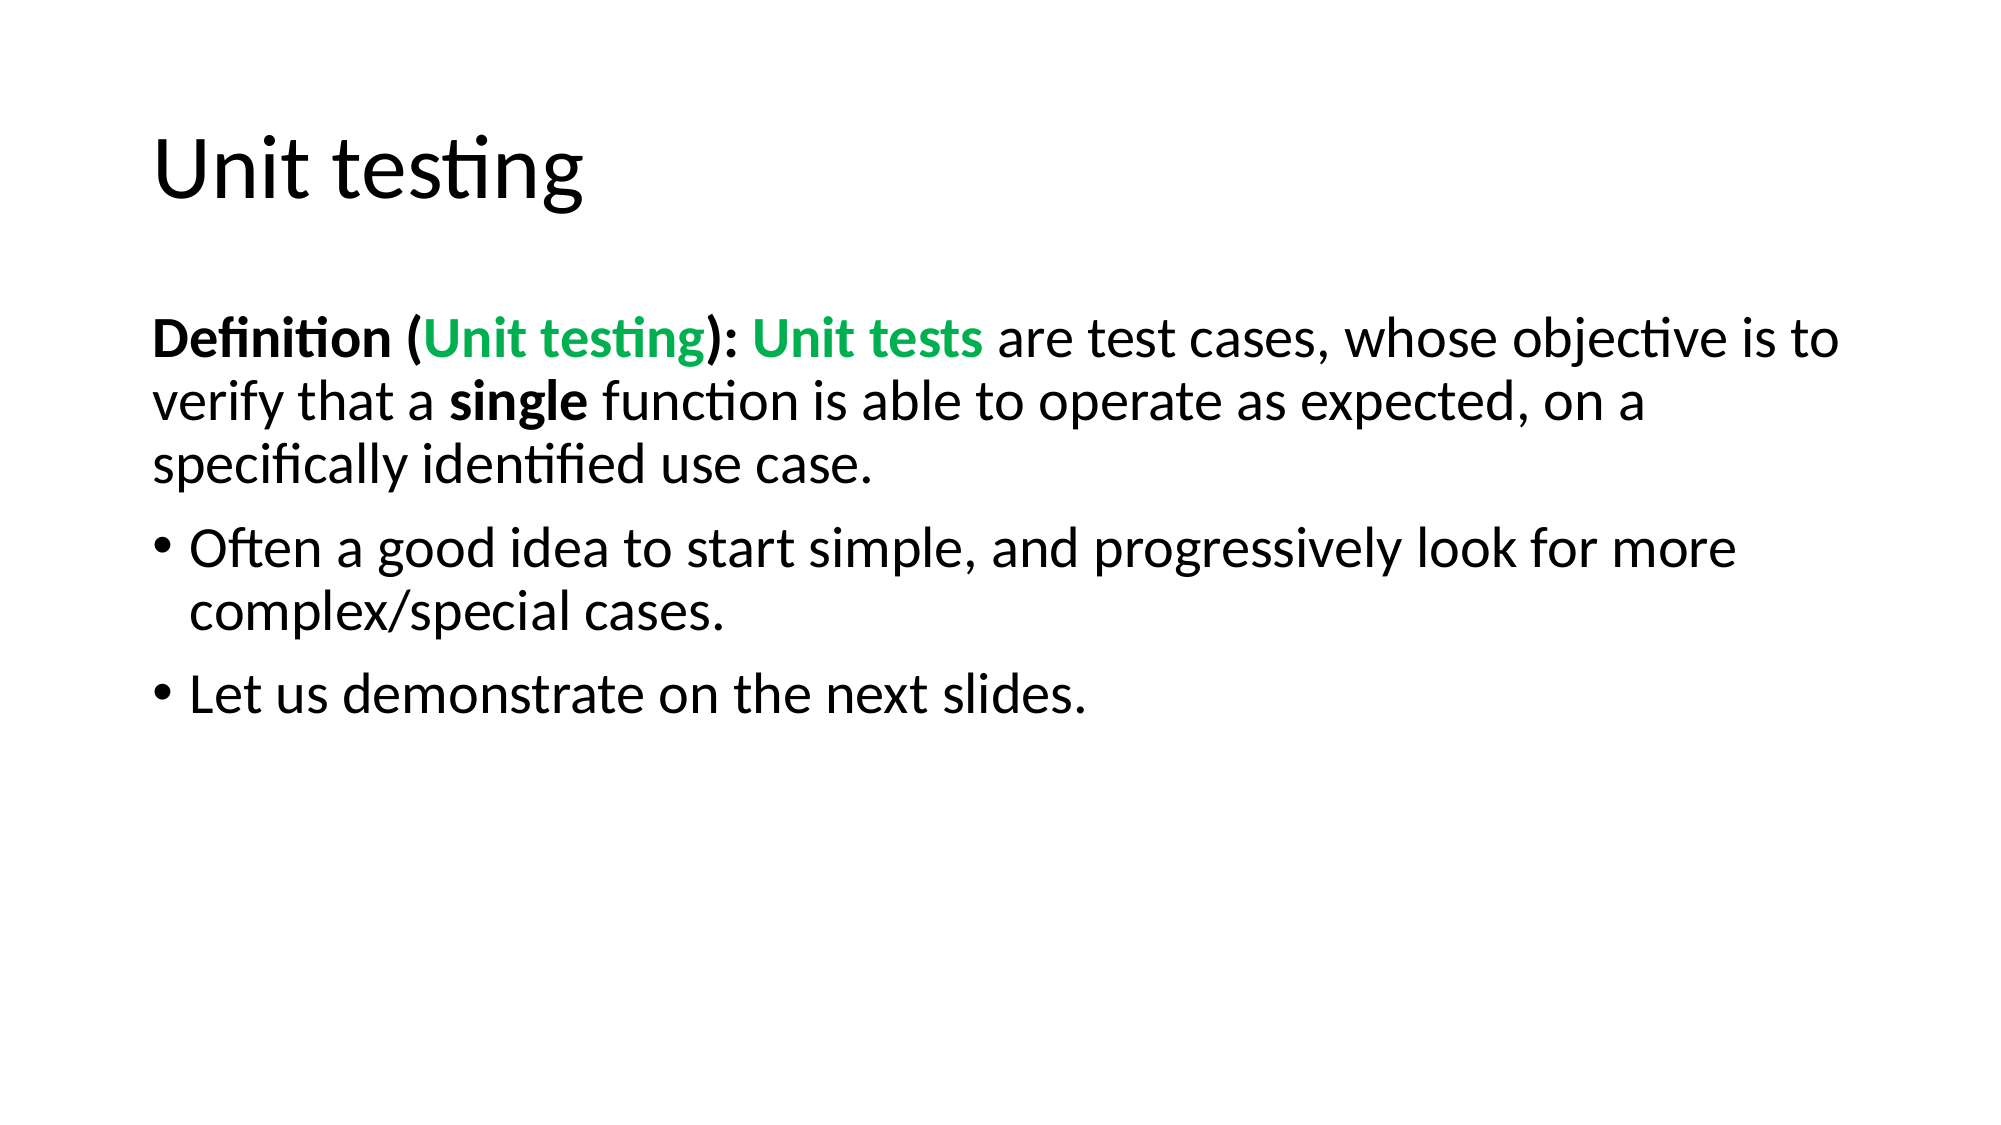

# Unit testing
Definition (Unit testing): Unit tests are test cases, whose objective is to verify that a single function is able to operate as expected, on a specifically identified use case.
Often a good idea to start simple, and progressively look for more complex/special cases.
Let us demonstrate on the next slides.